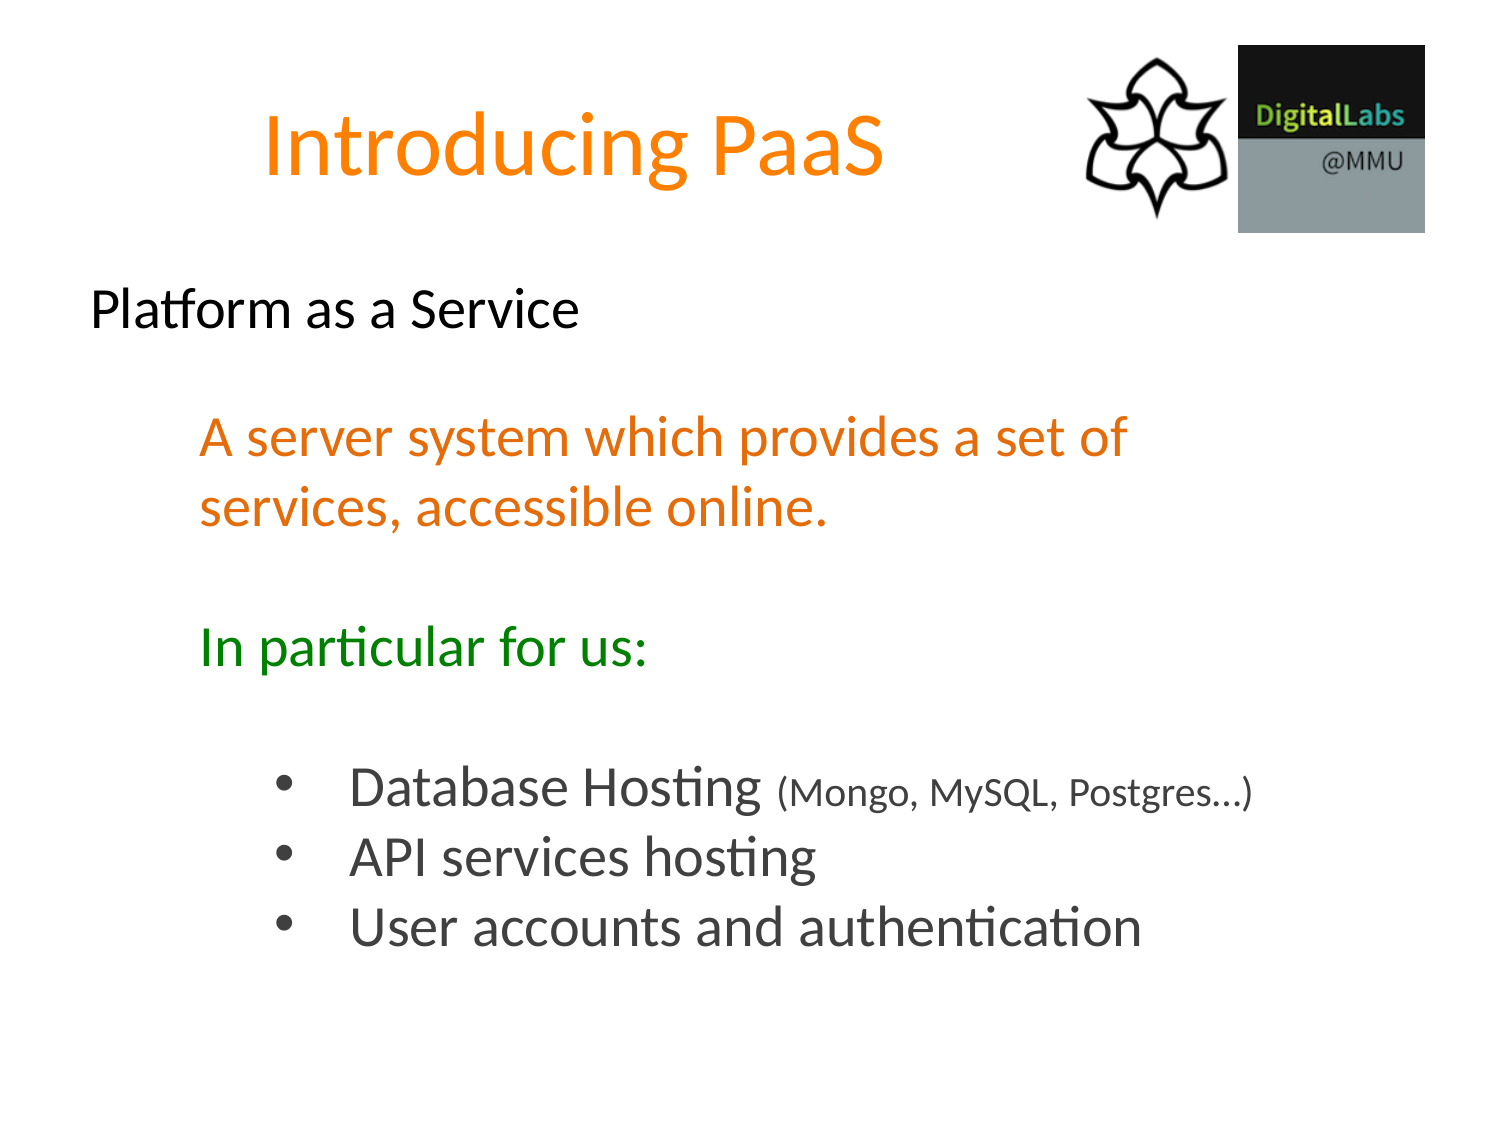

# Introducing PaaS
Platform as a Service
A server system which provides a set of services, accessible online.

In particular for us:

Database Hosting (Mongo, MySQL, Postgres…)
API services hosting
User accounts and authentication